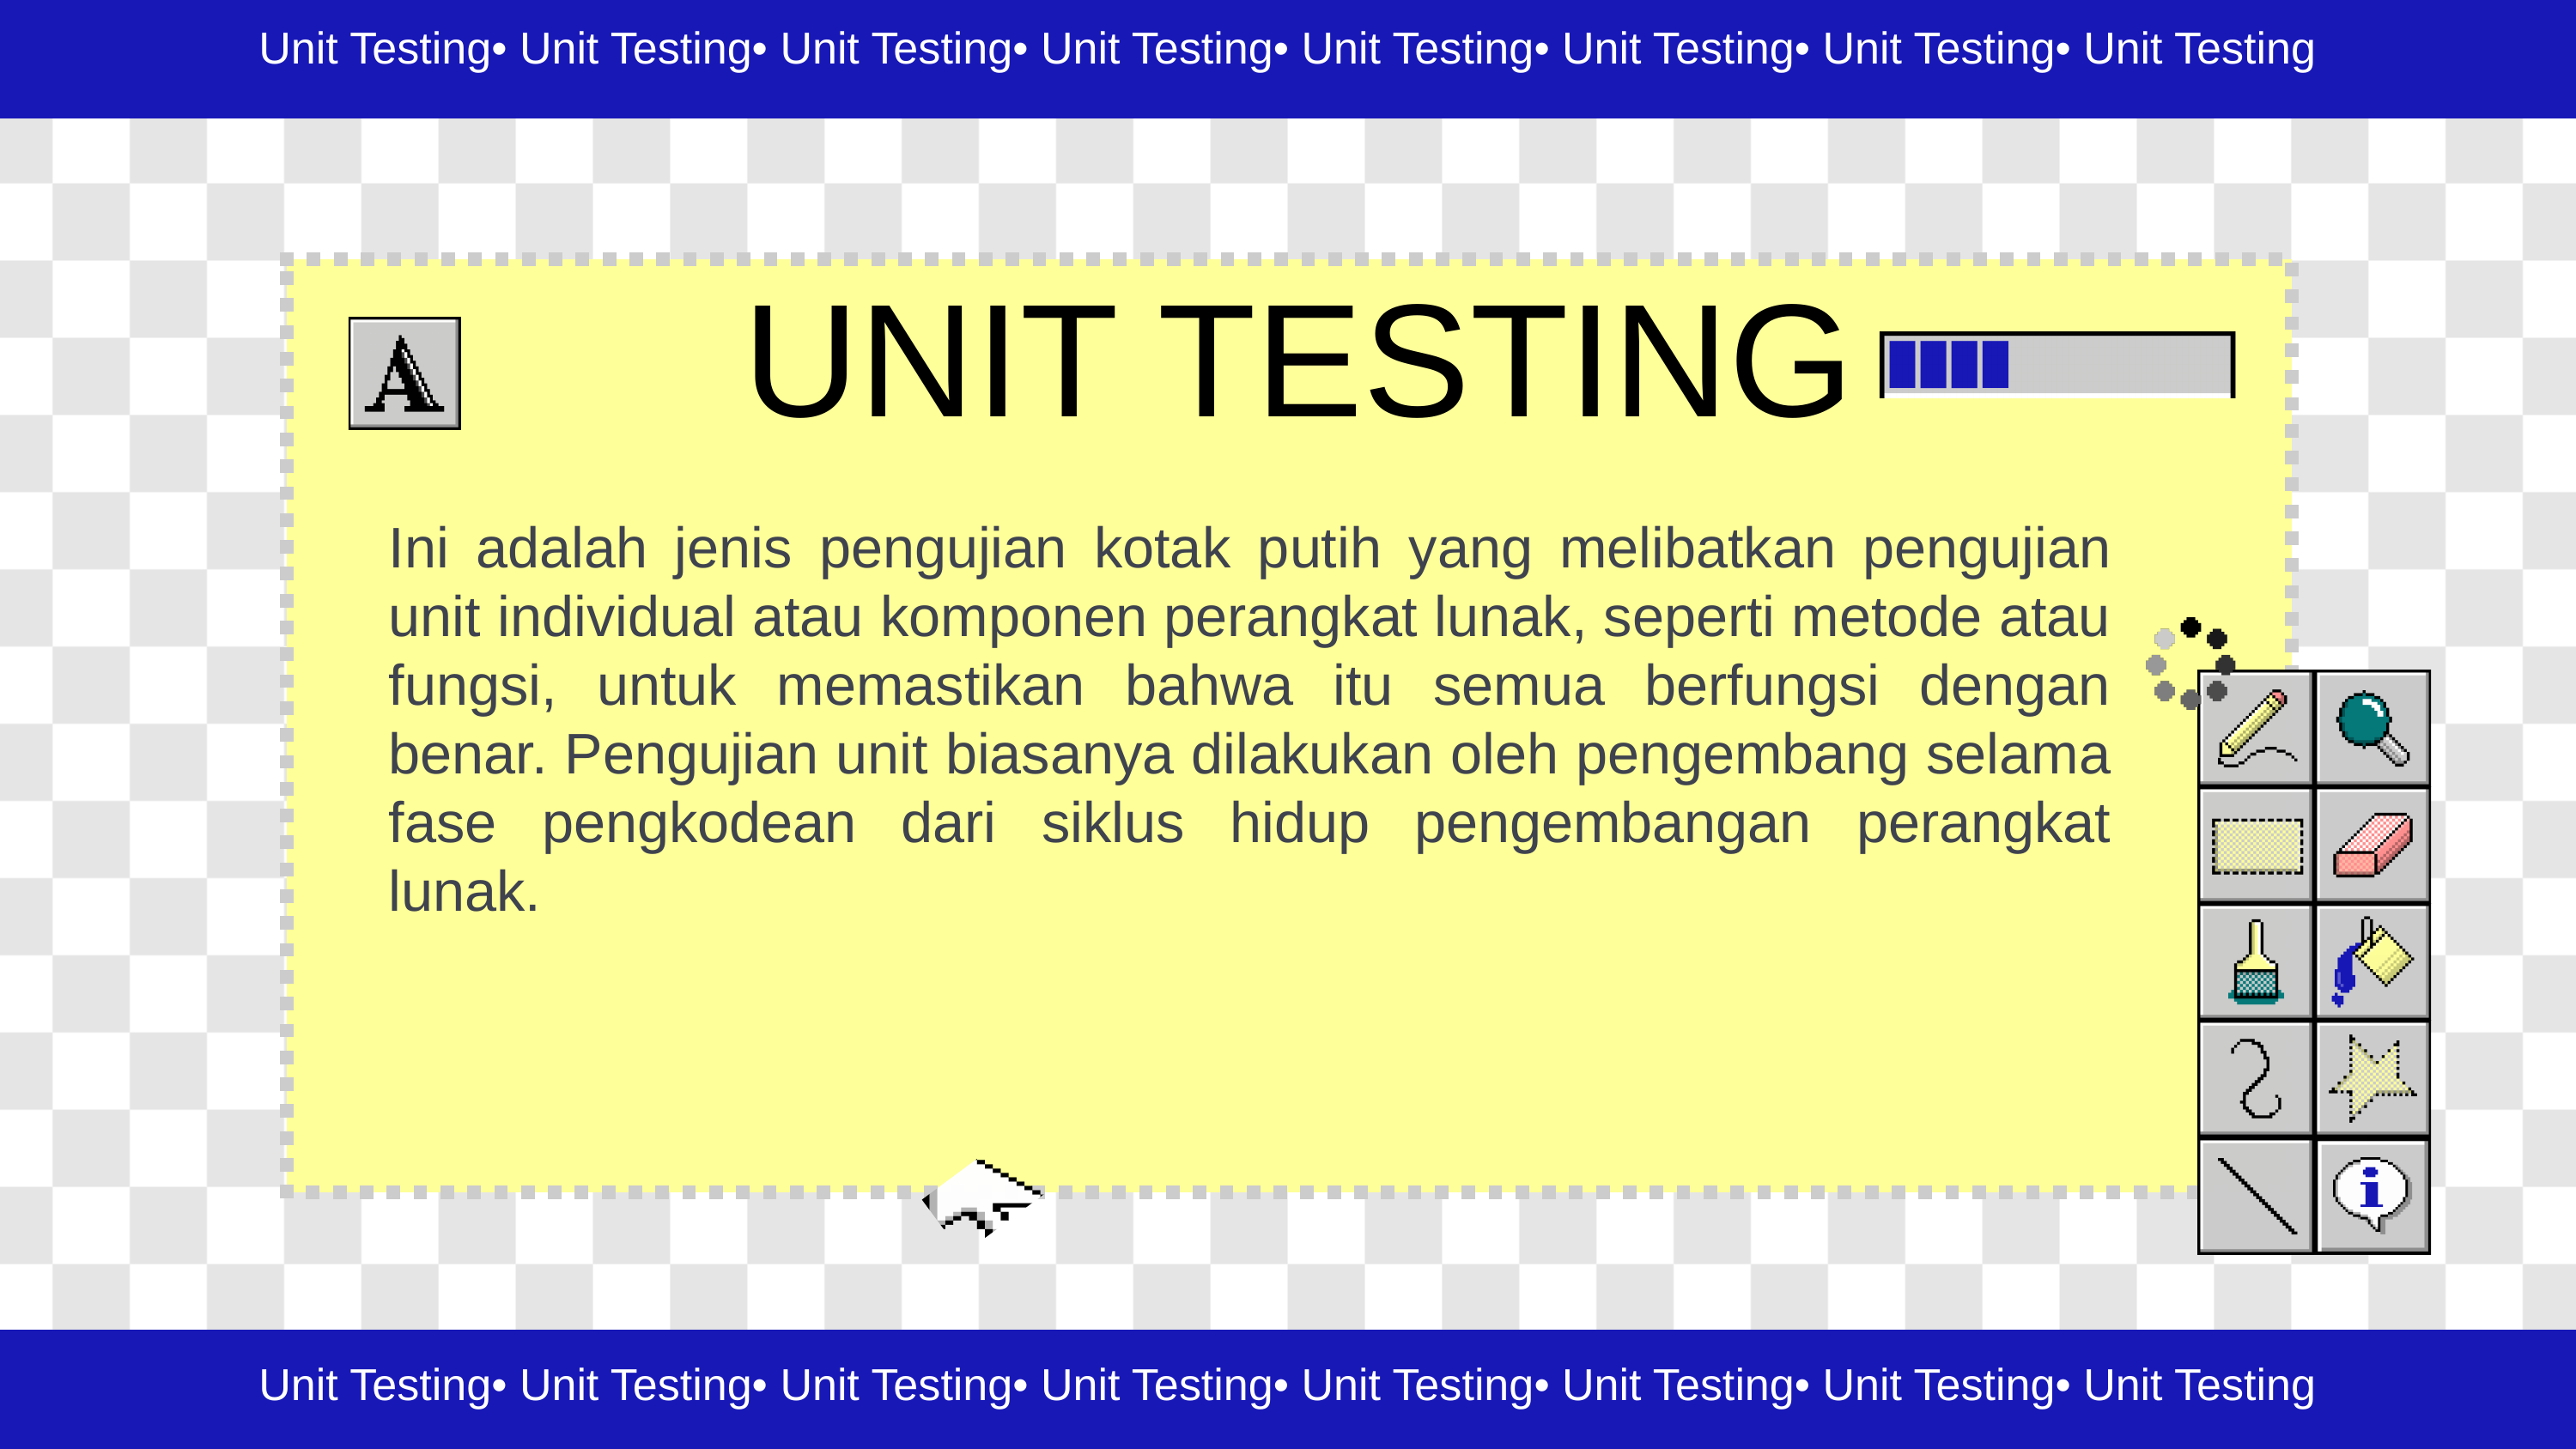

Unit Testing• Unit Testing• Unit Testing• Unit Testing• Unit Testing• Unit Testing• Unit Testing• Unit Testing

UNIT TESTING

Ini adalah jenis pengujian kotak putih yang melibatkan pengujian unit individual atau komponen perangkat lunak, seperti metode atau fungsi, untuk memastikan bahwa itu semua berfungsi dengan benar. Pengujian unit biasanya dilakukan oleh pengembang selama fase pengkodean dari siklus hidup pengembangan perangkat lunak.

Unit Testing• Unit Testing• Unit Testing• Unit Testing• Unit Testing• Unit Testing• Unit Testing• Unit Testing